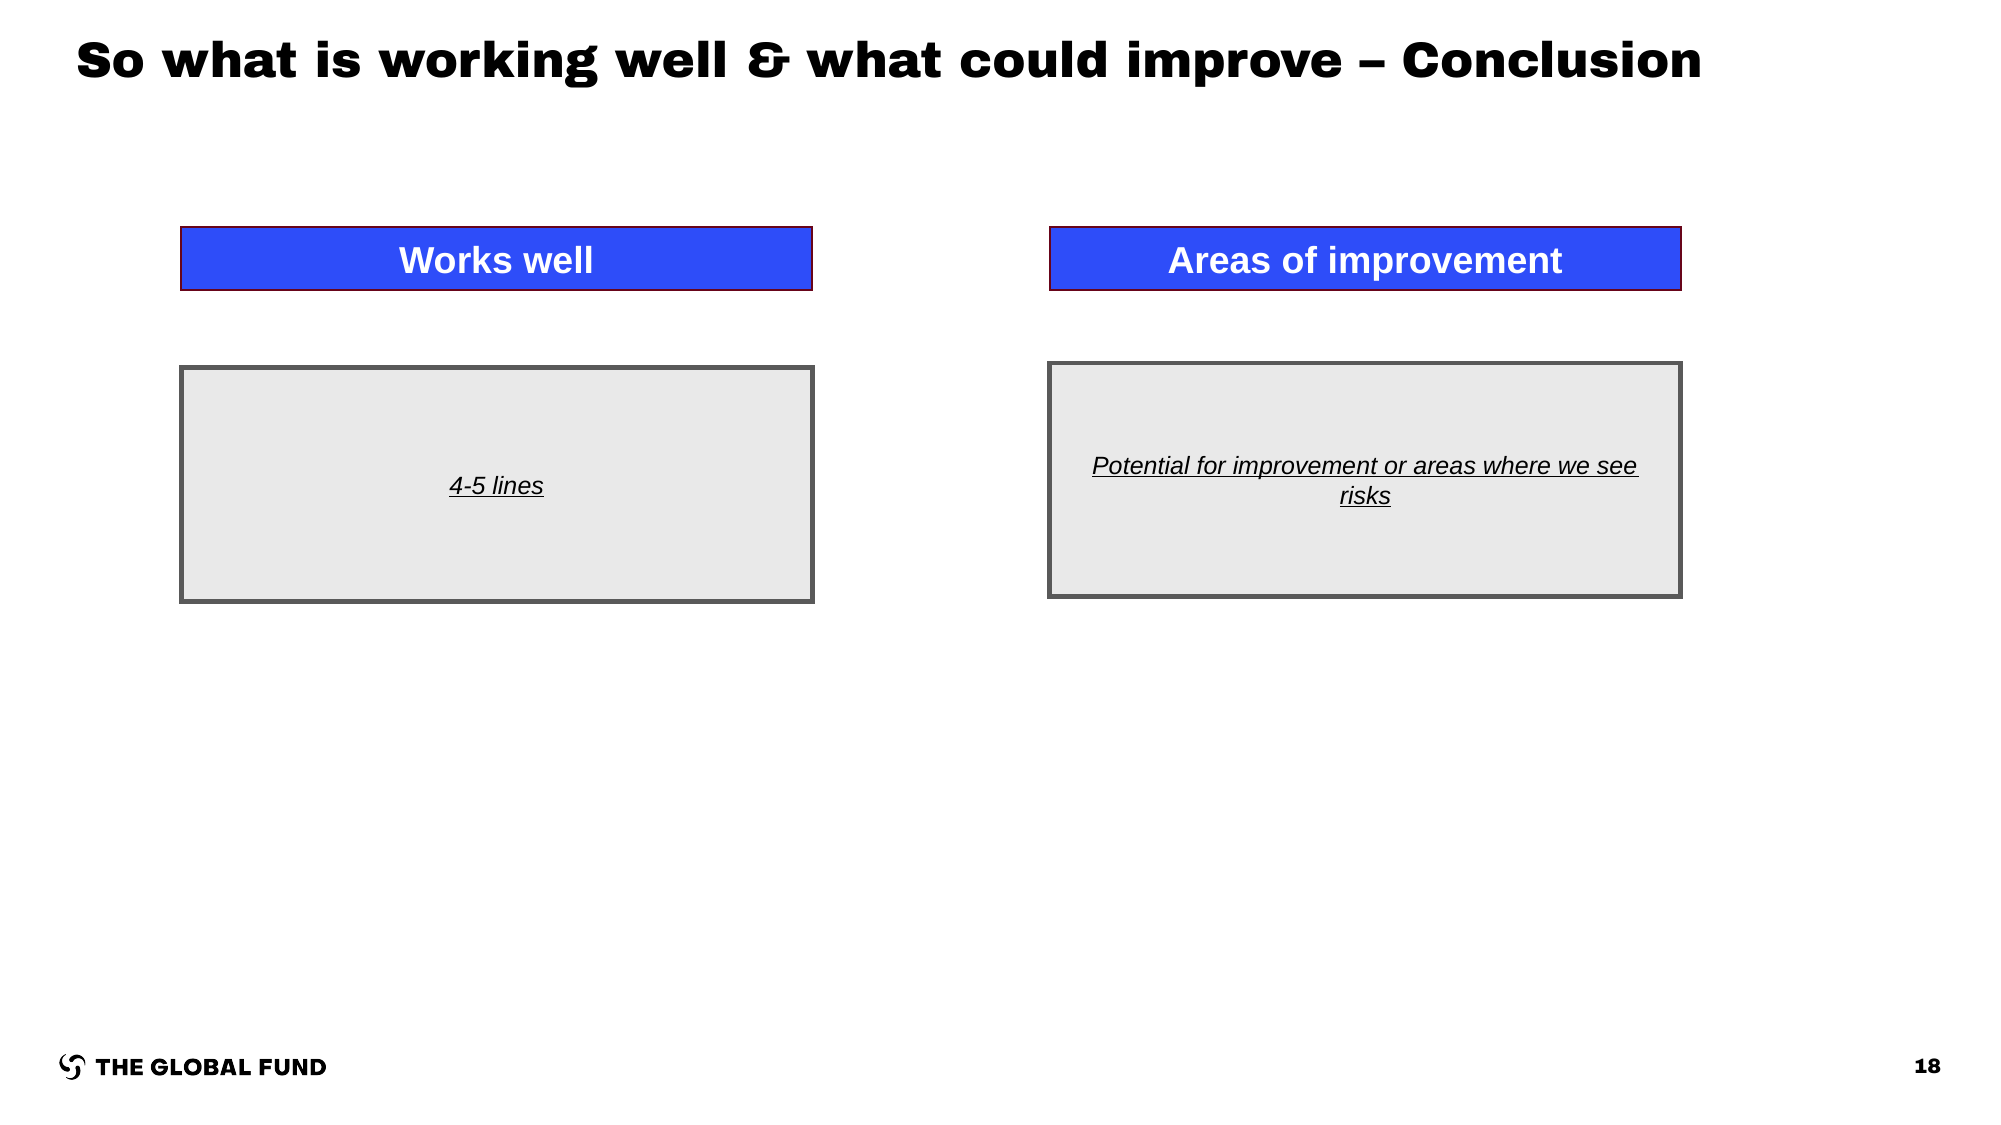

So what is working well & what could improve – Conclusion
Works well
Areas of improvement
Potential for improvement or areas where we see risks
4-5 lines
18